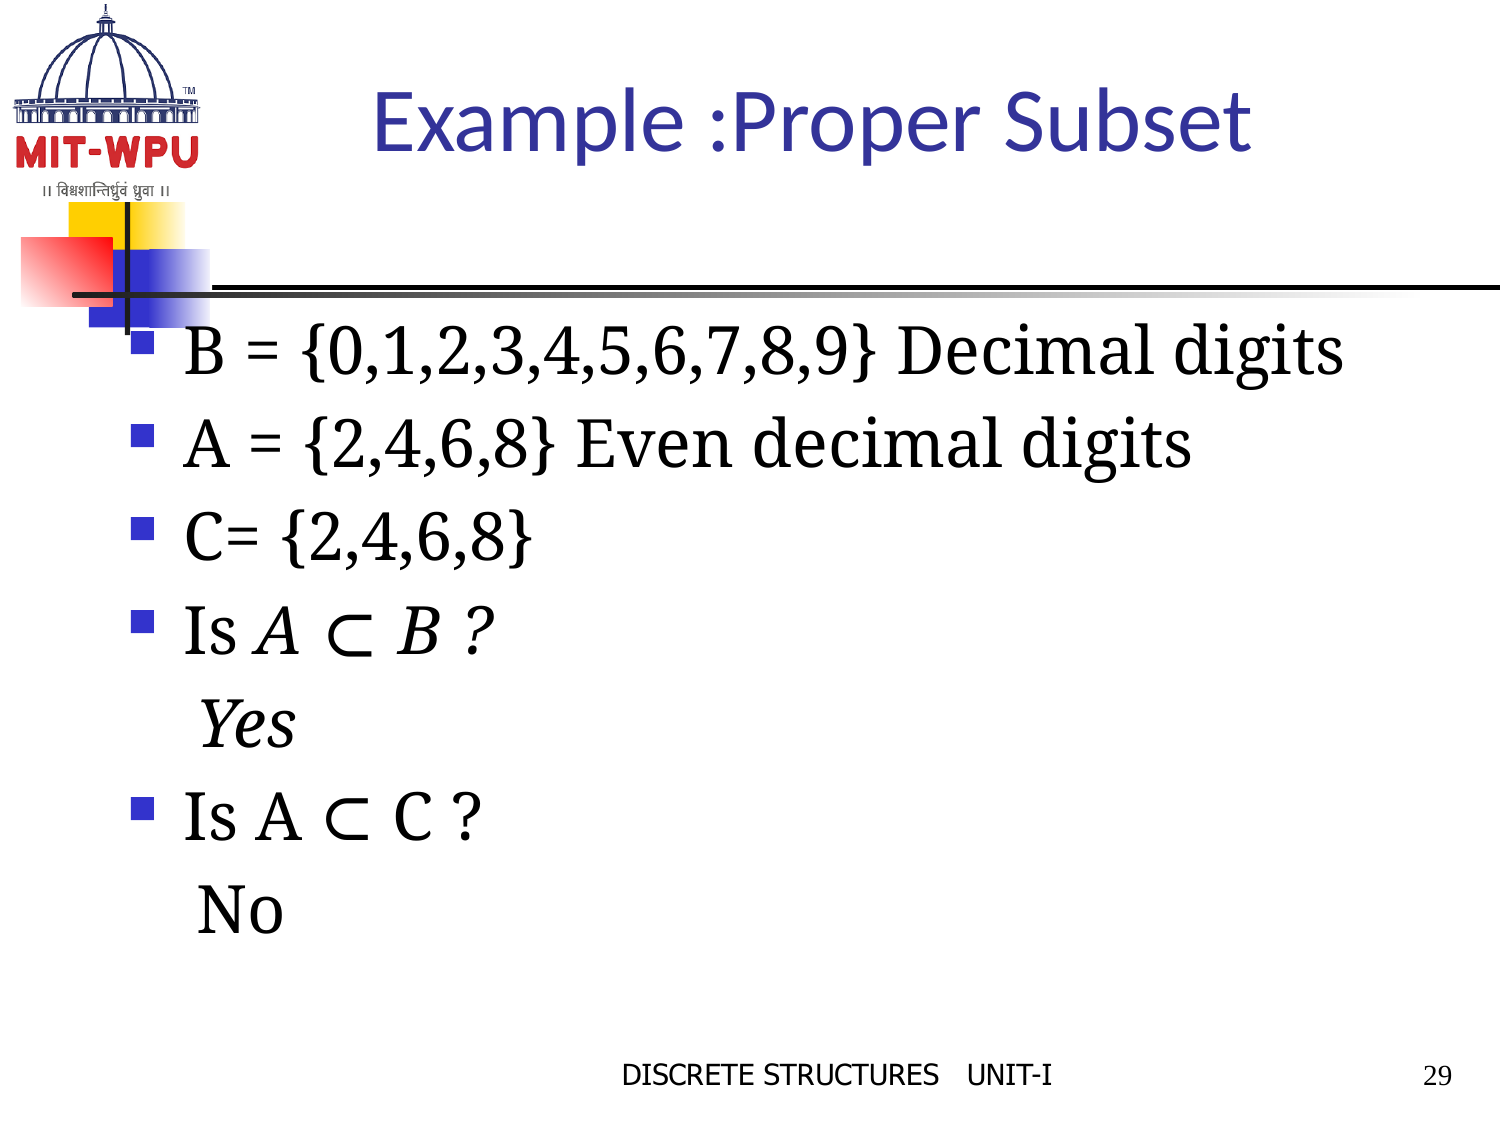

# Example :Proper Subset
B = {0,1,2,3,4,5,6,7,8,9} Decimal digits
A = {2,4,6,8} Even decimal digits
C= {2,4,6,8}
Is A ⊂ B ?
    Yes
Is A ⊂ C ?
    No

DISCRETE STRUCTURES   UNIT-I
29